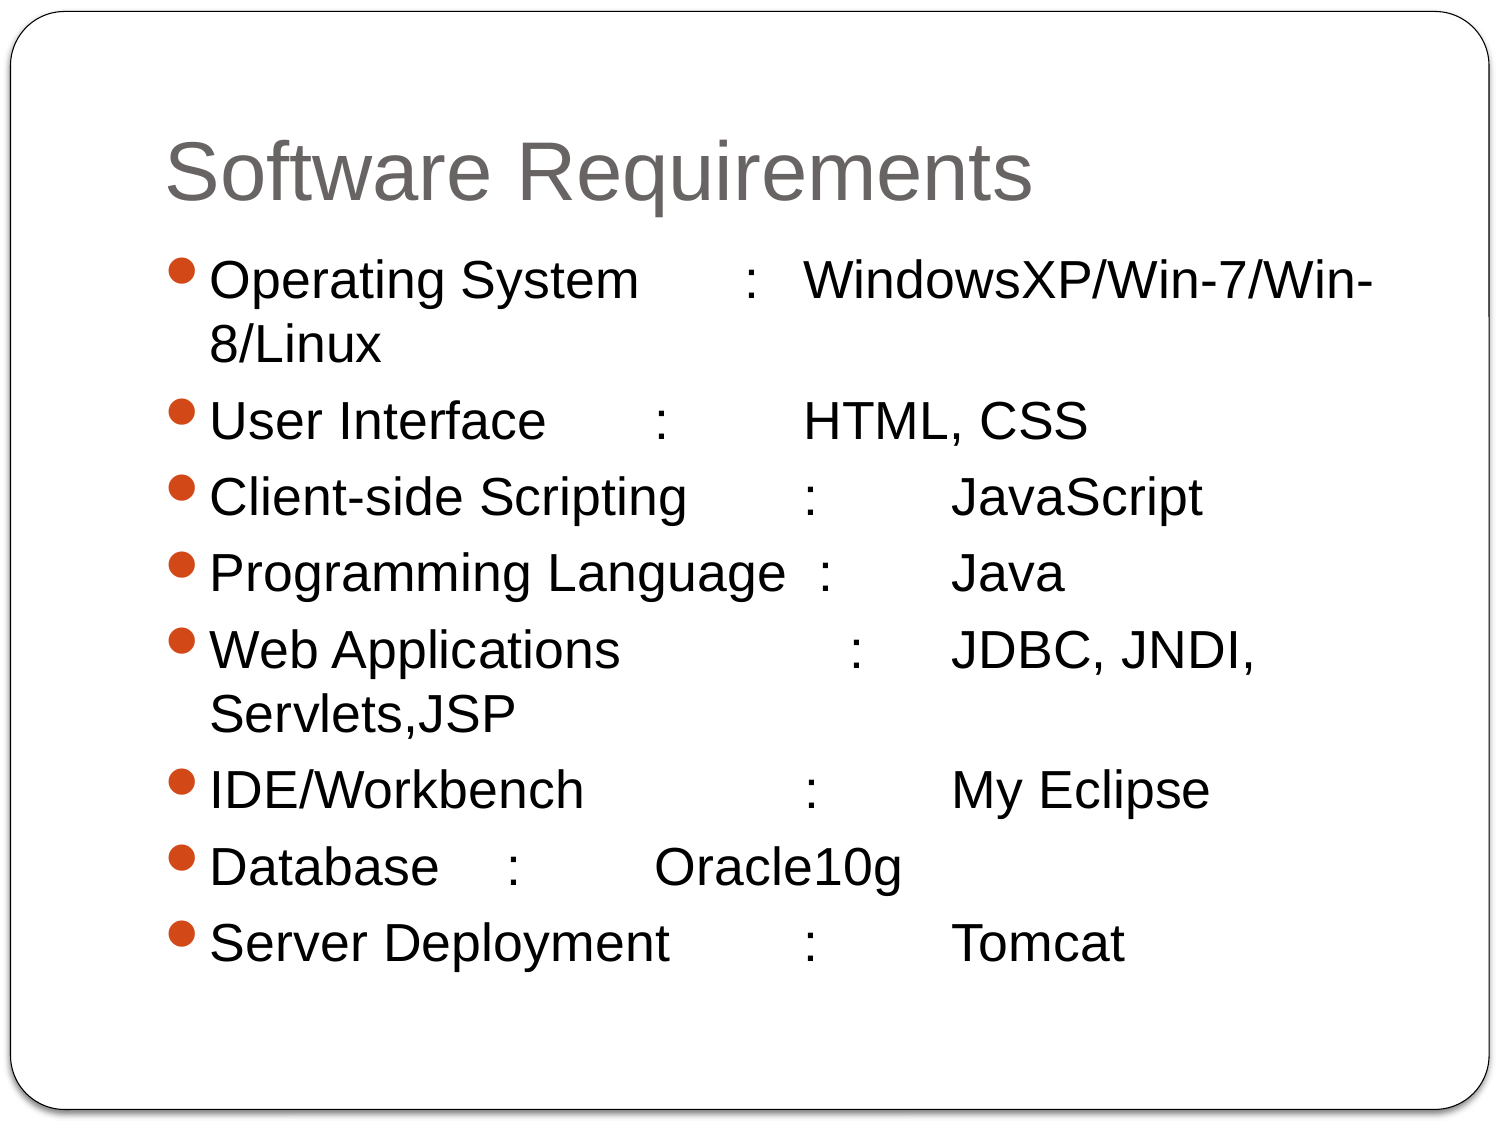

# Software Requirements
Operating System	      :	WindowsXP/Win-7/Win-8/Linux
User Interface		:	HTML, CSS
Client-side Scripting		:	JavaScript
Programming Language	 :	Java
Web Applications	             :	JDBC, JNDI, Servlets,JSP
IDE/Workbench		          :	My Eclipse
Database				:	Oracle10g
Server Deployment		:	Tomcat